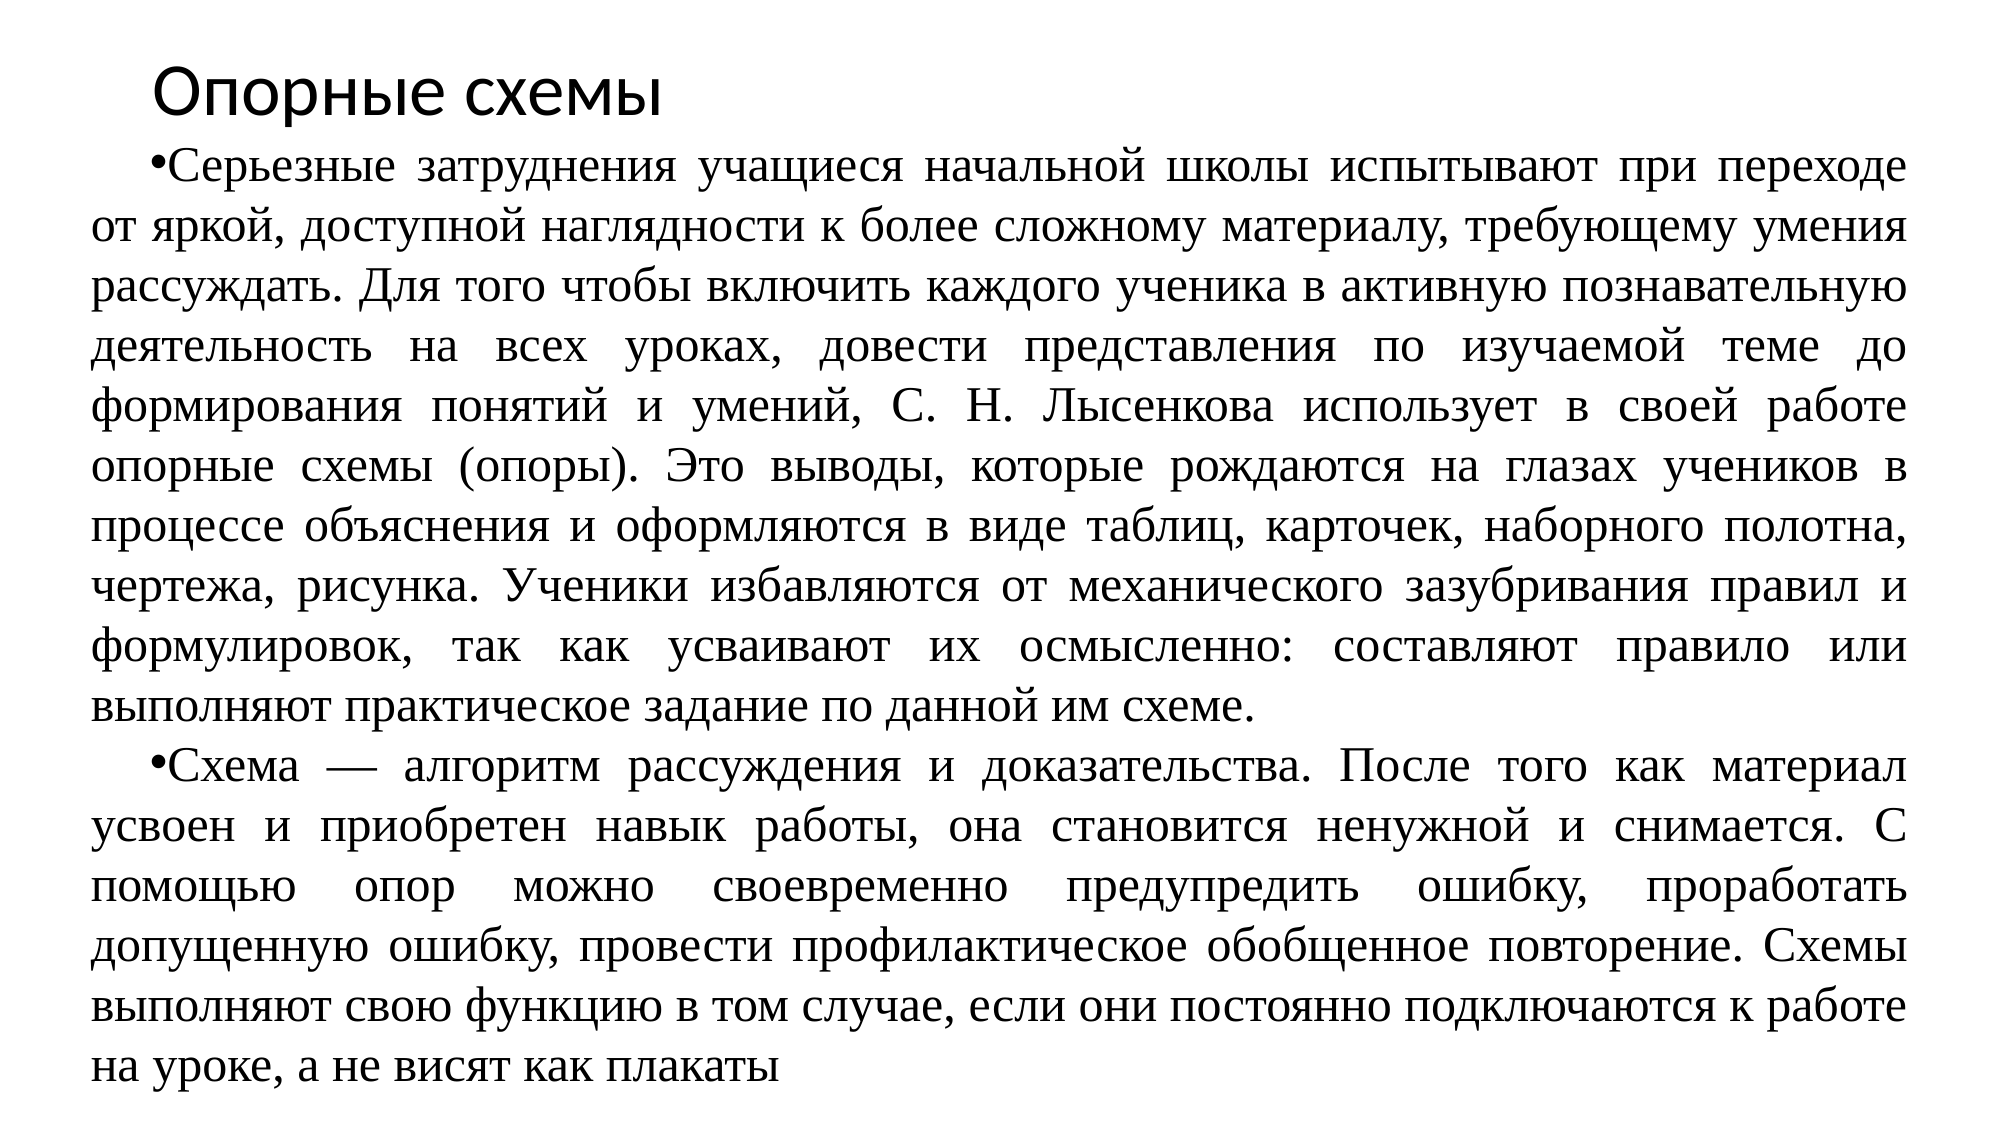

# Опорные схемы
Серьезные затруднения учащиеся начальной школы испытывают при переходе от яркой, доступной наглядности к более сложному материалу, требующему умения рассуждать. Для того чтобы включить каждого ученика в активную познавательную деятельность на всех уроках, довести представления по изучаемой теме до формирования понятий и умений, С. Н. Лысенкова использует в своей работе опорные схемы (опоры). Это выводы, которые рождаются на глазах учеников в процессе объяснения и оформляются в виде таблиц, карточек, наборного полотна, чертежа, рисунка. Ученики избавляются от механического зазубривания правил и формулировок, так как усваивают их осмысленно: составляют правило или выполняют практическое задание по данной им схеме.
Схема — алгоритм рассуждения и доказательства. После того как материал усвоен и приобретен навык работы, она становится ненужной и снимается. С помощью опор можно своевременно предупредить ошибку, проработать допущенную ошибку, провести профилактическое обобщенное повторение. Схемы выполняют свою функцию в том случае, если они постоянно подключаются к работе на уроке, а не висят как плакаты